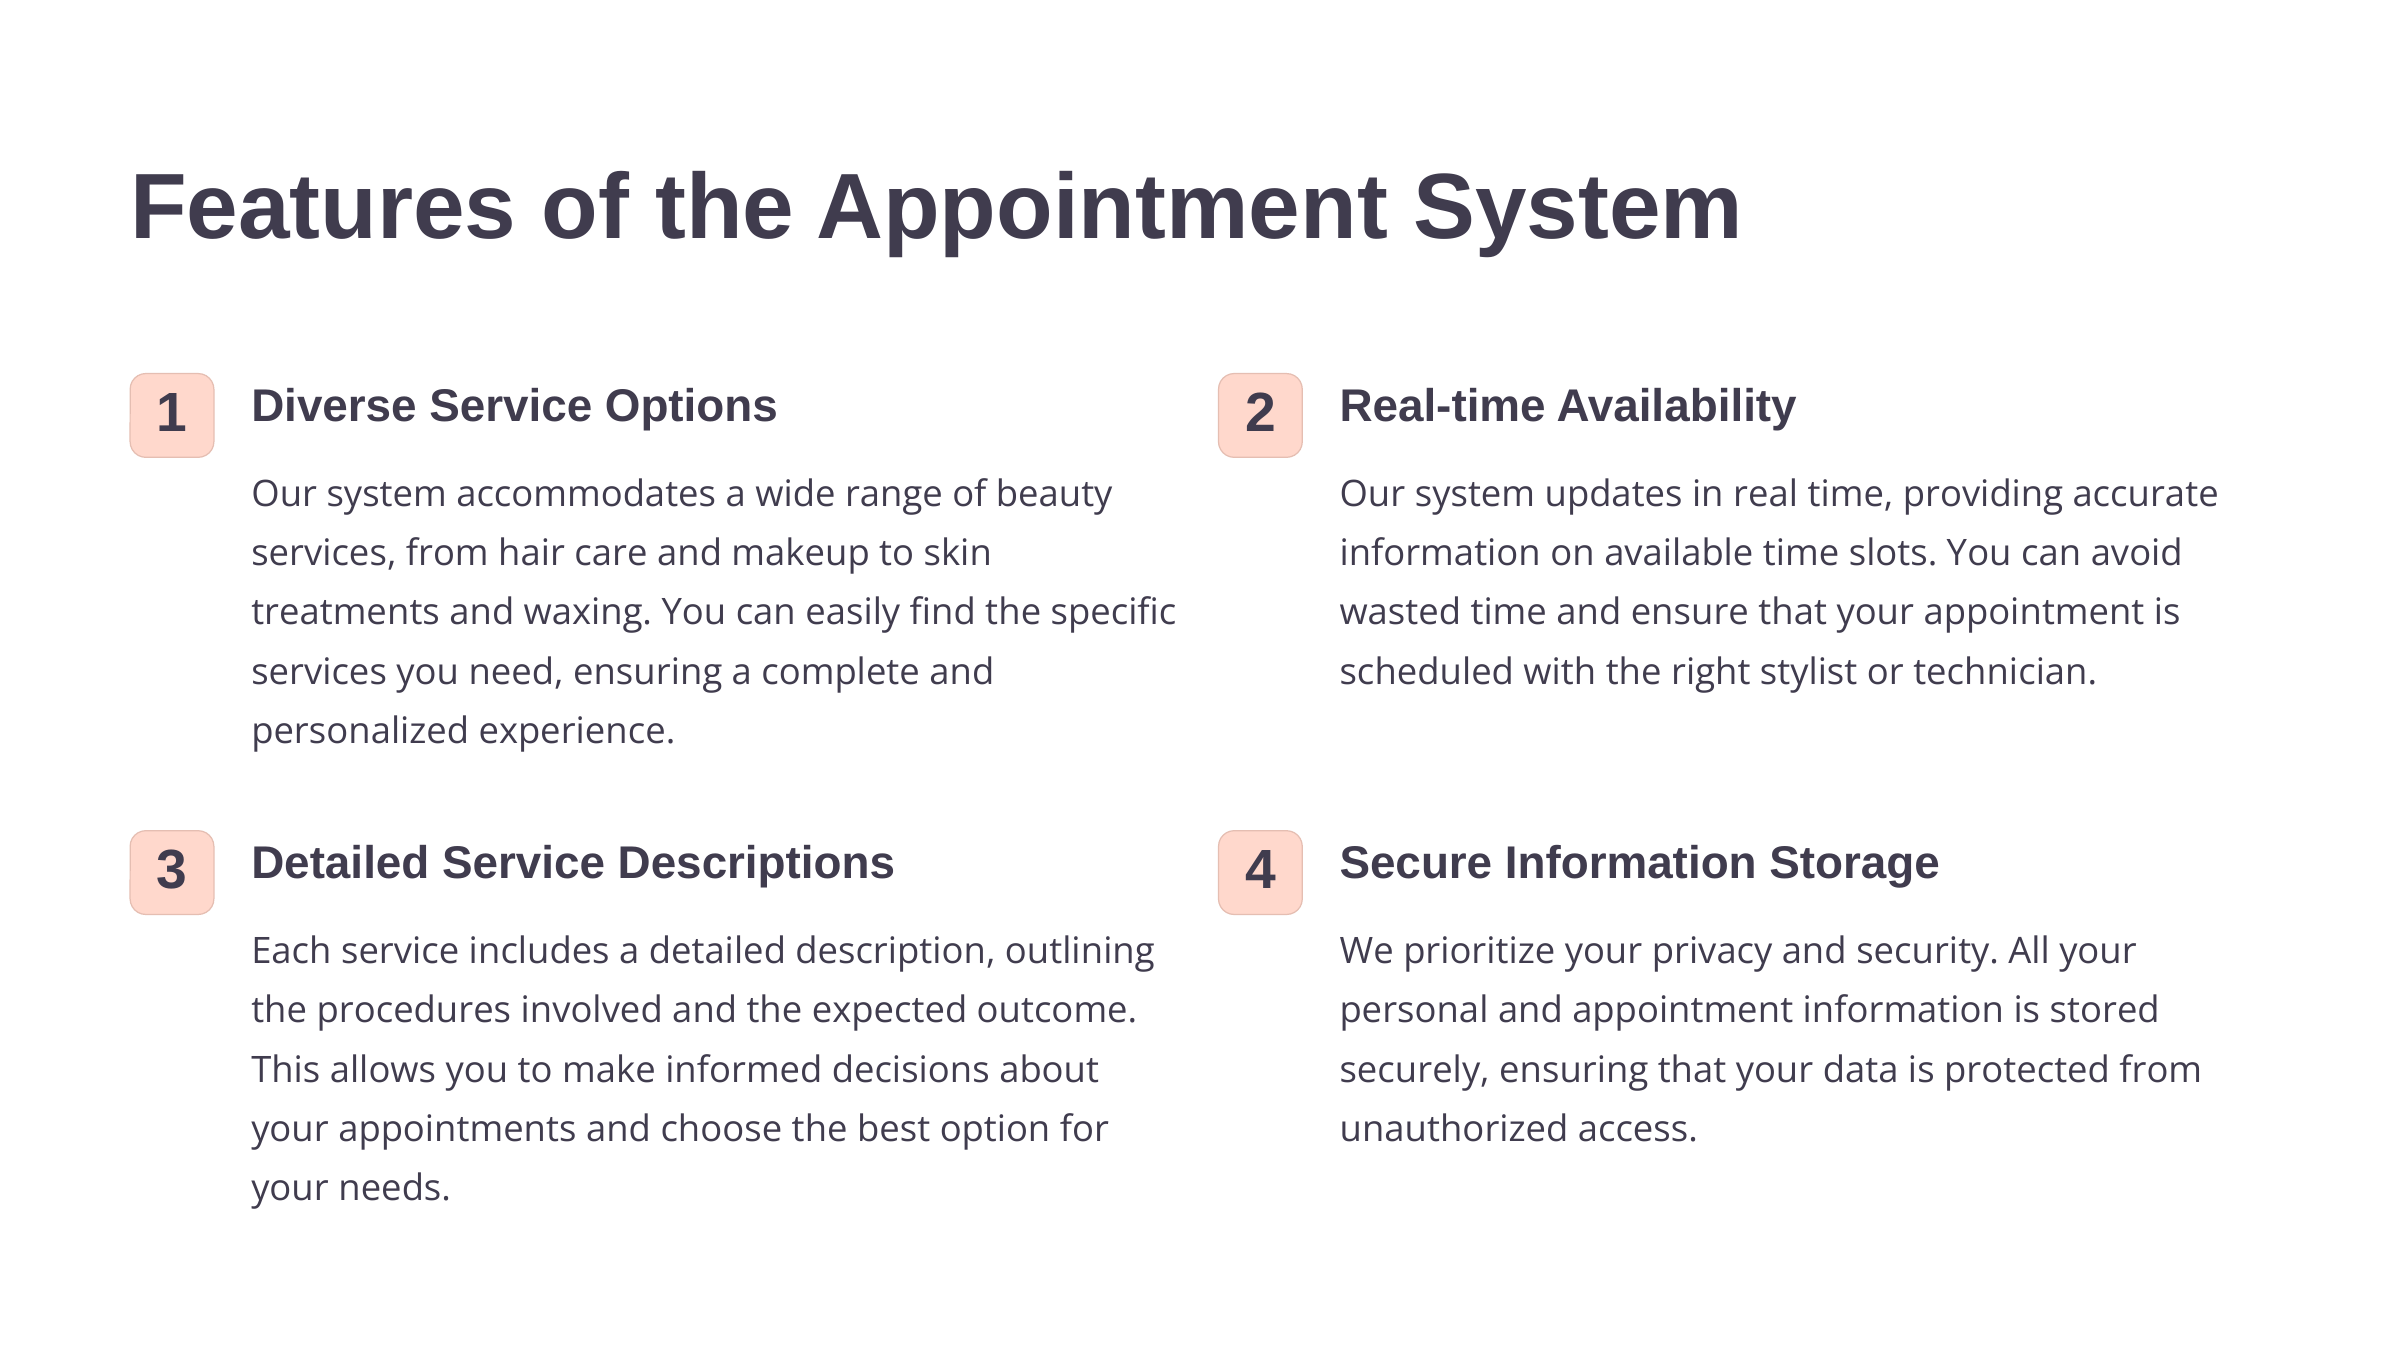

Features of the Appointment System

Diverse Service Options

Real-time Availability
1
2
Our system accommodates a wide range of beauty services, from hair care and makeup to skin treatments and waxing. You can easily find the specific services you need, ensuring a complete and personalized experience.
Our system updates in real time, providing accurate information on available time slots. You can avoid wasted time and ensure that your appointment is scheduled with the right stylist or technician.

Detailed Service Descriptions

Secure Information Storage
3
4
Each service includes a detailed description, outlining the procedures involved and the expected outcome. This allows you to make informed decisions about your appointments and choose the best option for your needs.
We prioritize your privacy and security. All your personal and appointment information is stored securely, ensuring that your data is protected from unauthorized access.